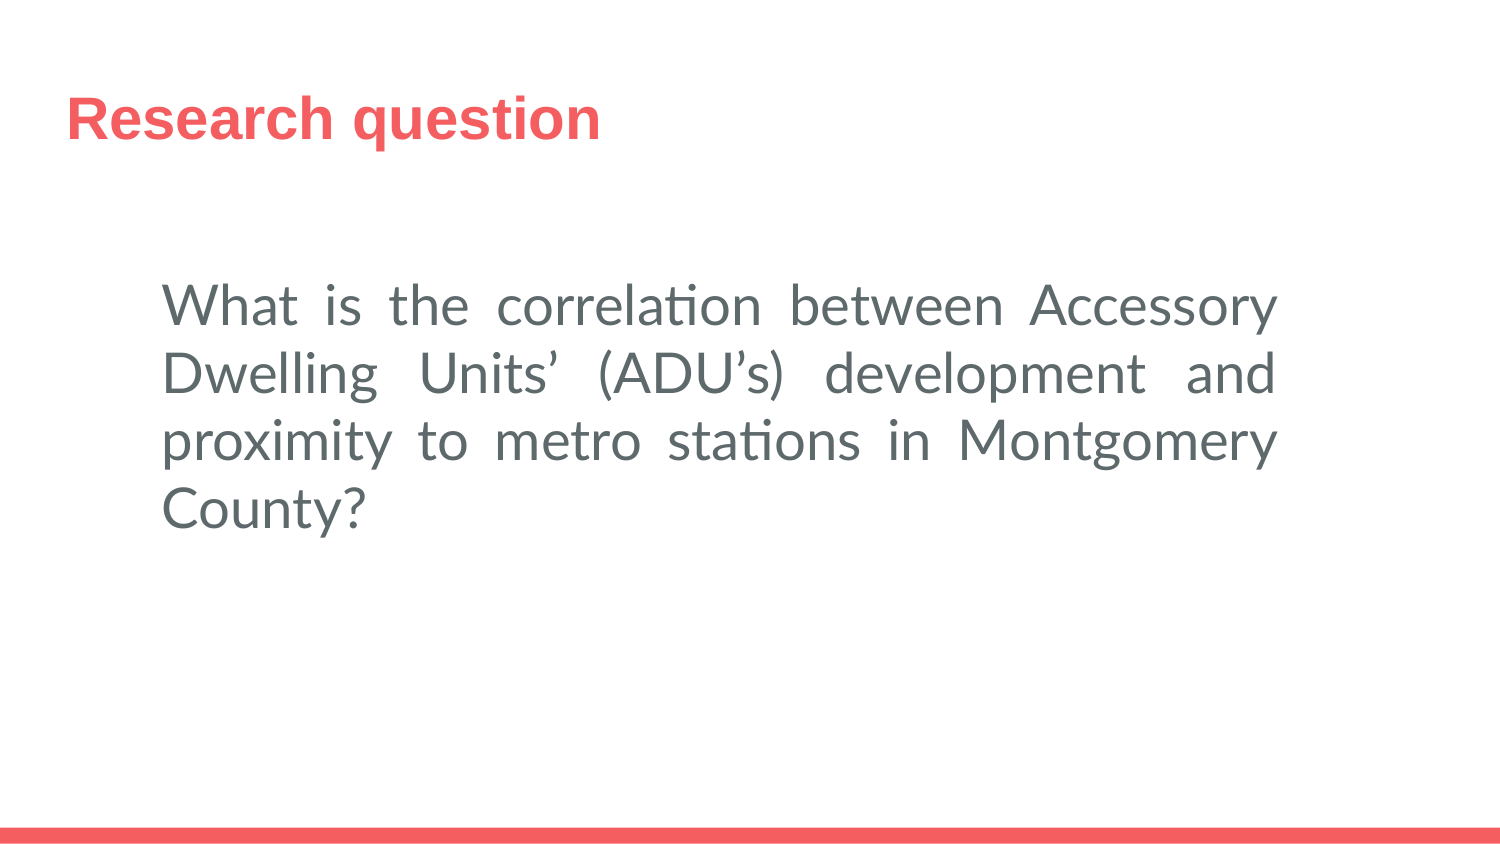

# Research question
What is the correlation between Accessory Dwelling Units’ (ADU’s) development and proximity to metro stations in Montgomery County?